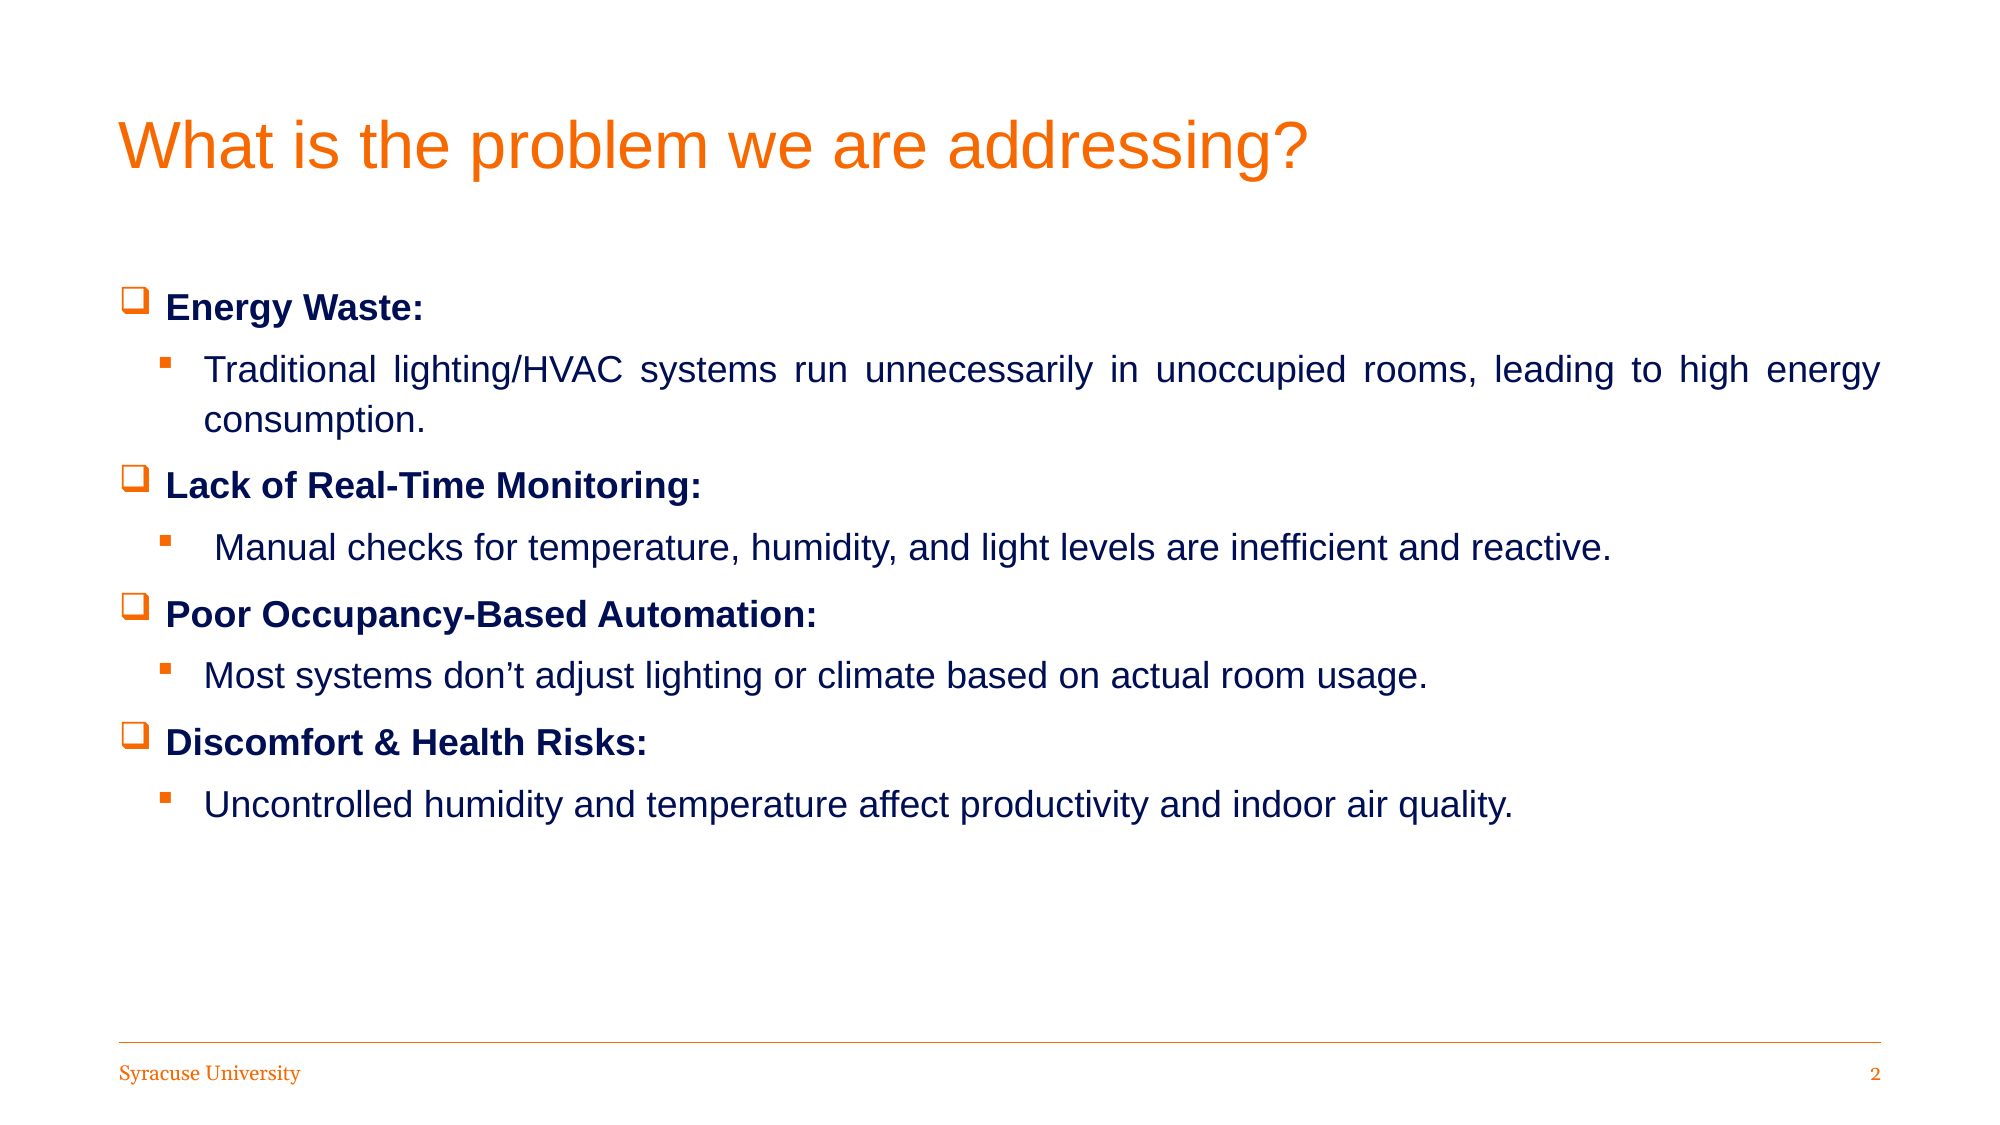

# What is the problem we are addressing?
Energy Waste:
Traditional lighting/HVAC systems run unnecessarily in unoccupied rooms, leading to high energy consumption.
Lack of Real-Time Monitoring:
 Manual checks for temperature, humidity, and light levels are inefficient and reactive.
Poor Occupancy-Based Automation:
Most systems don’t adjust lighting or climate based on actual room usage.
Discomfort & Health Risks:
Uncontrolled humidity and temperature affect productivity and indoor air quality.